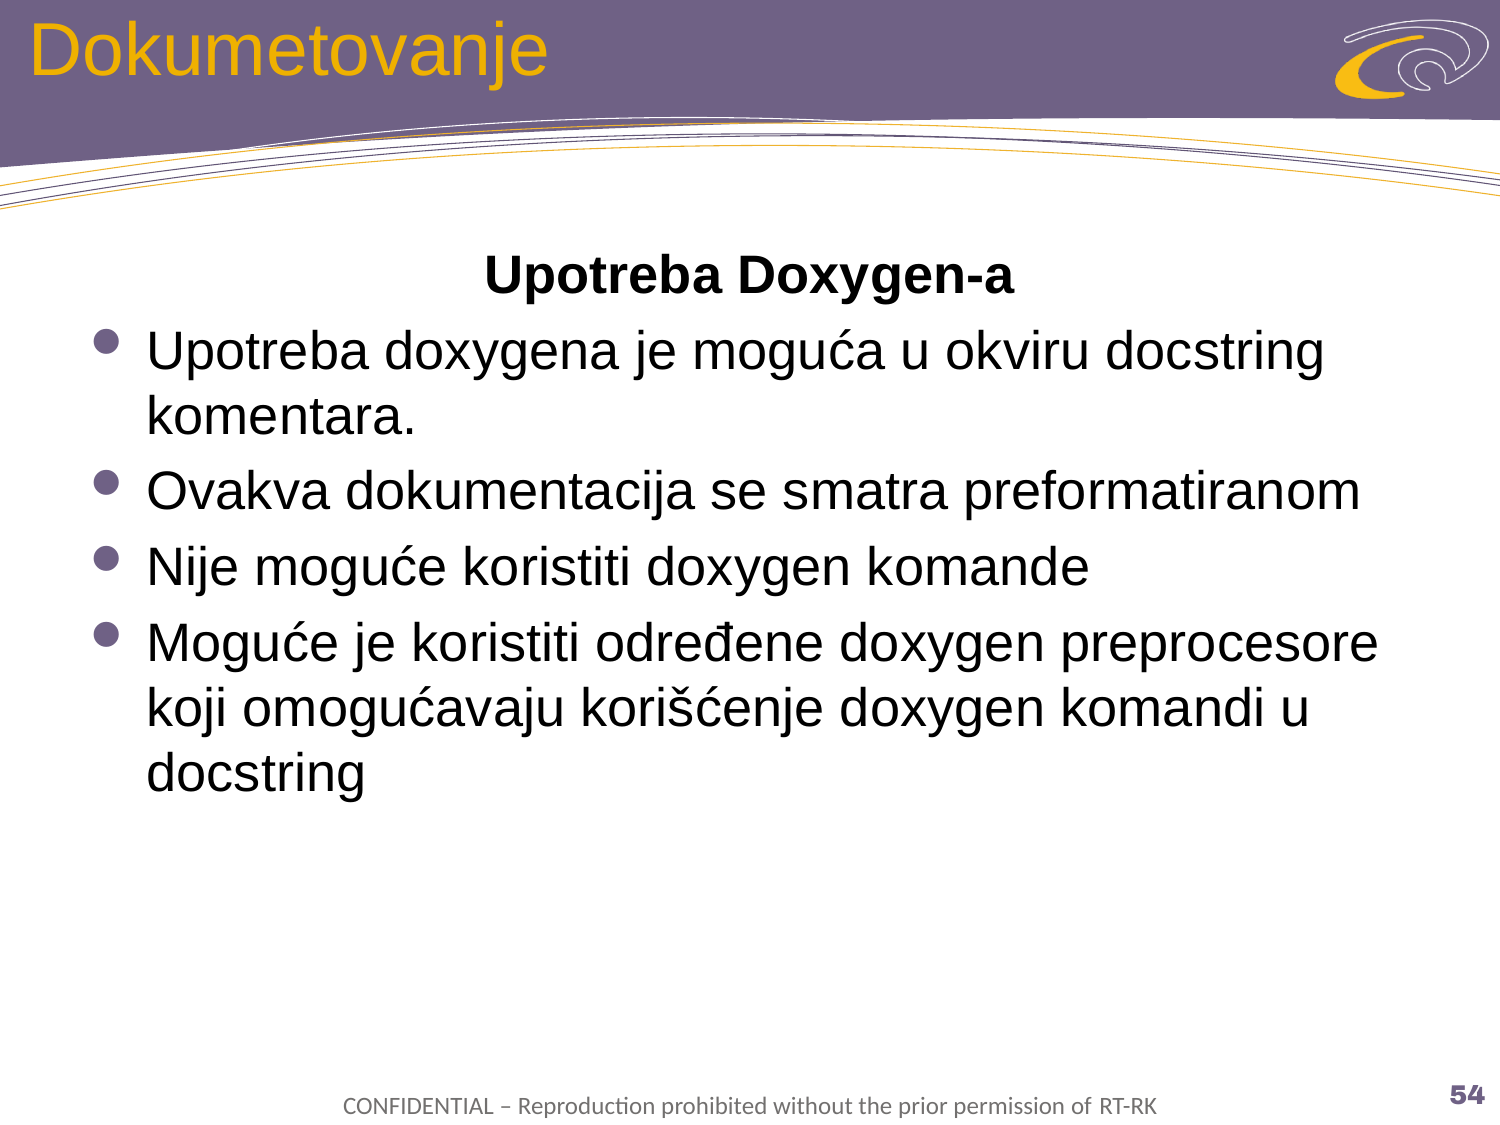

# Dokumetovanje
Upotreba Doxygen-a
Upotreba doxygena je moguća u okviru docstring komentara.
Ovakva dokumentacija se smatra preformatiranom
Nije moguće koristiti doxygen komande
Moguće je koristiti određene doxygen preprocesore koji omogućavaju korišćenje doxygen komandi u docstring